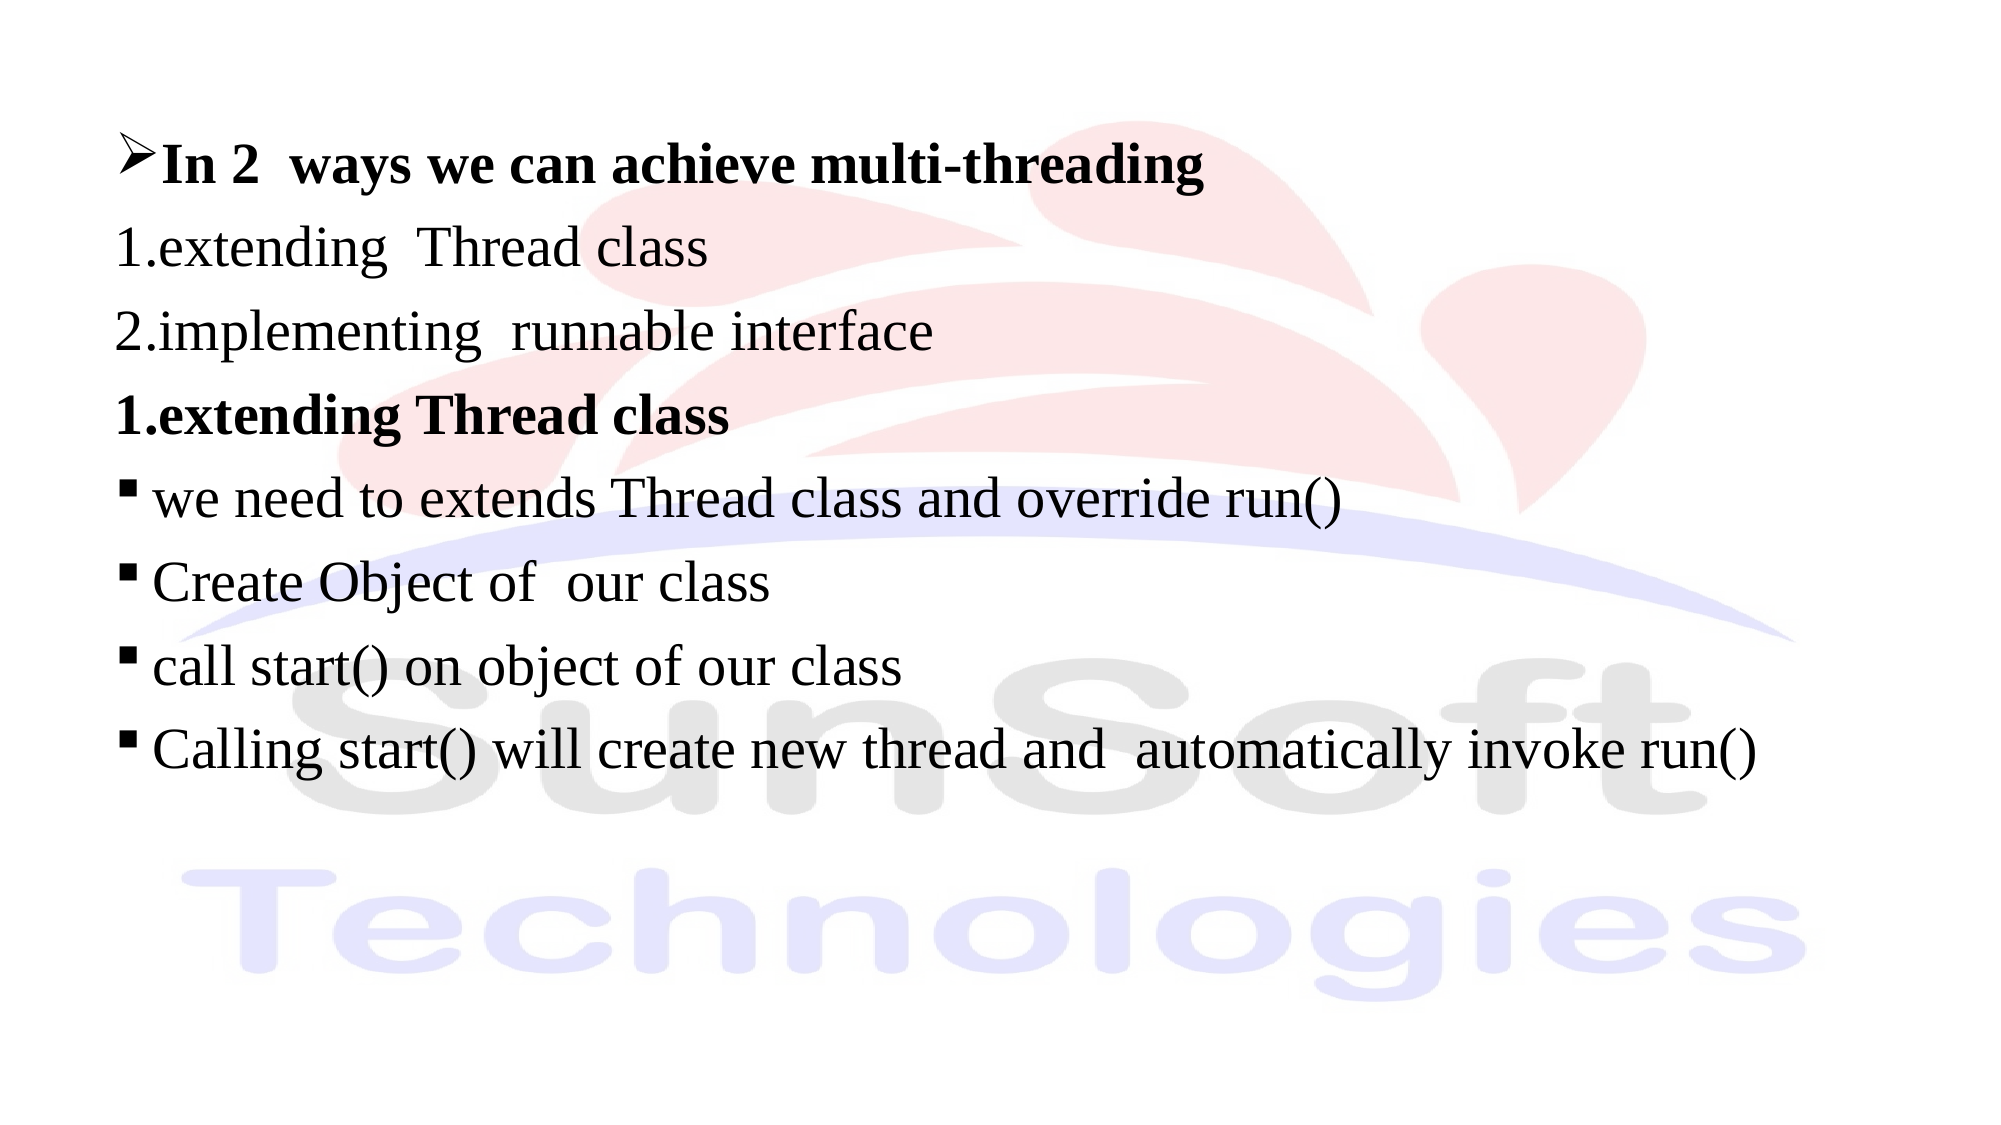

In 2  ways we can achieve multi-threading
1.extending  Thread class
2.implementing  runnable interface
1.extending Thread class
we need to extends Thread class and override run()
Create Object of  our class
call start() on object of our class
Calling start() will create new thread and  automatically invoke run()